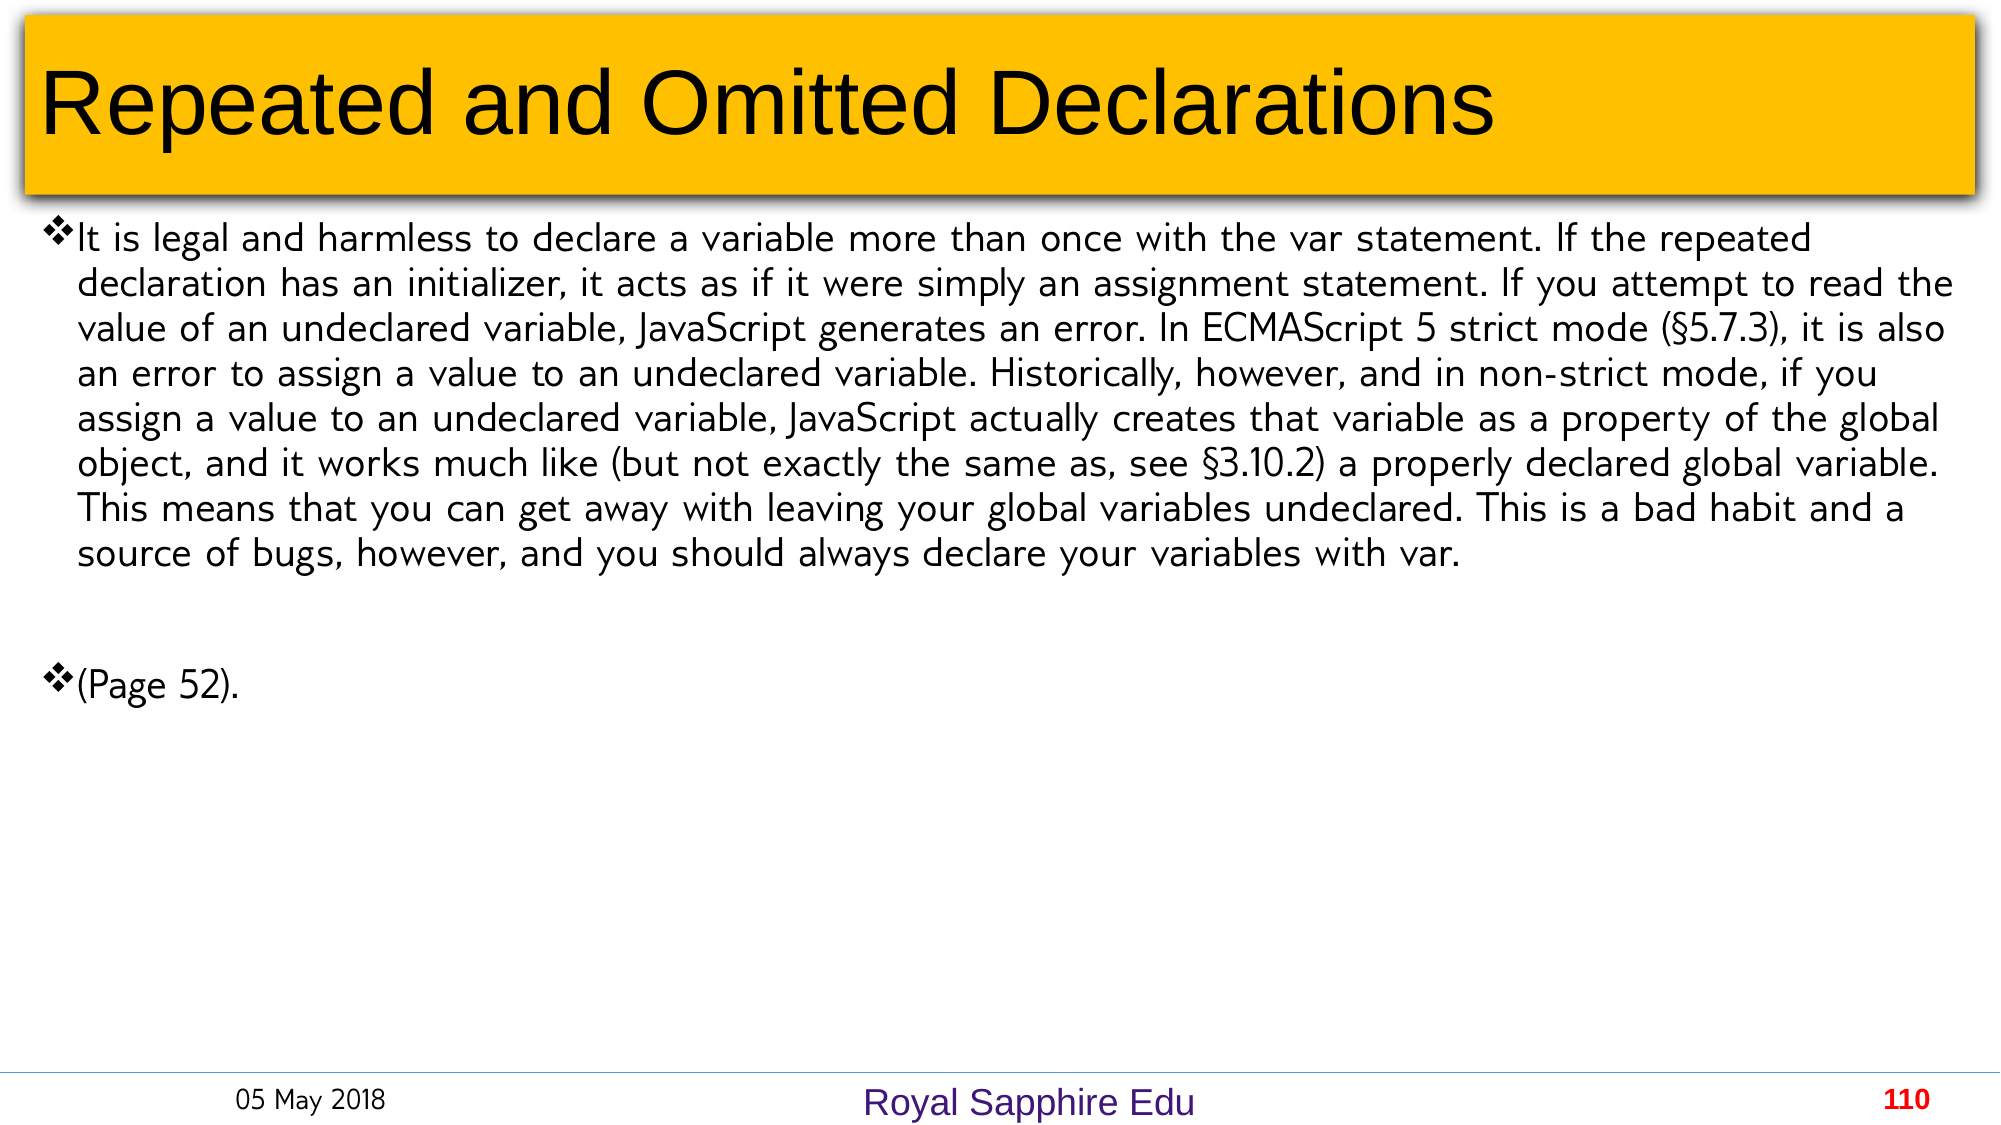

# Repeated and Omitted Declarations
It is legal and harmless to declare a variable more than once with the var statement. If the repeated declaration has an initializer, it acts as if it were simply an assignment statement. If you attempt to read the value of an undeclared variable, JavaScript generates an error. In ECMAScript 5 strict mode (§5.7.3), it is also an error to assign a value to an undeclared variable. Historically, however, and in non-strict mode, if you assign a value to an undeclared variable, JavaScript actually creates that variable as a property of the global object, and it works much like (but not exactly the same as, see §3.10.2) a properly declared global variable. This means that you can get away with leaving your global variables undeclared. This is a bad habit and a source of bugs, however, and you should always declare your variables with var.

(Page 52).
05 May 2018
110